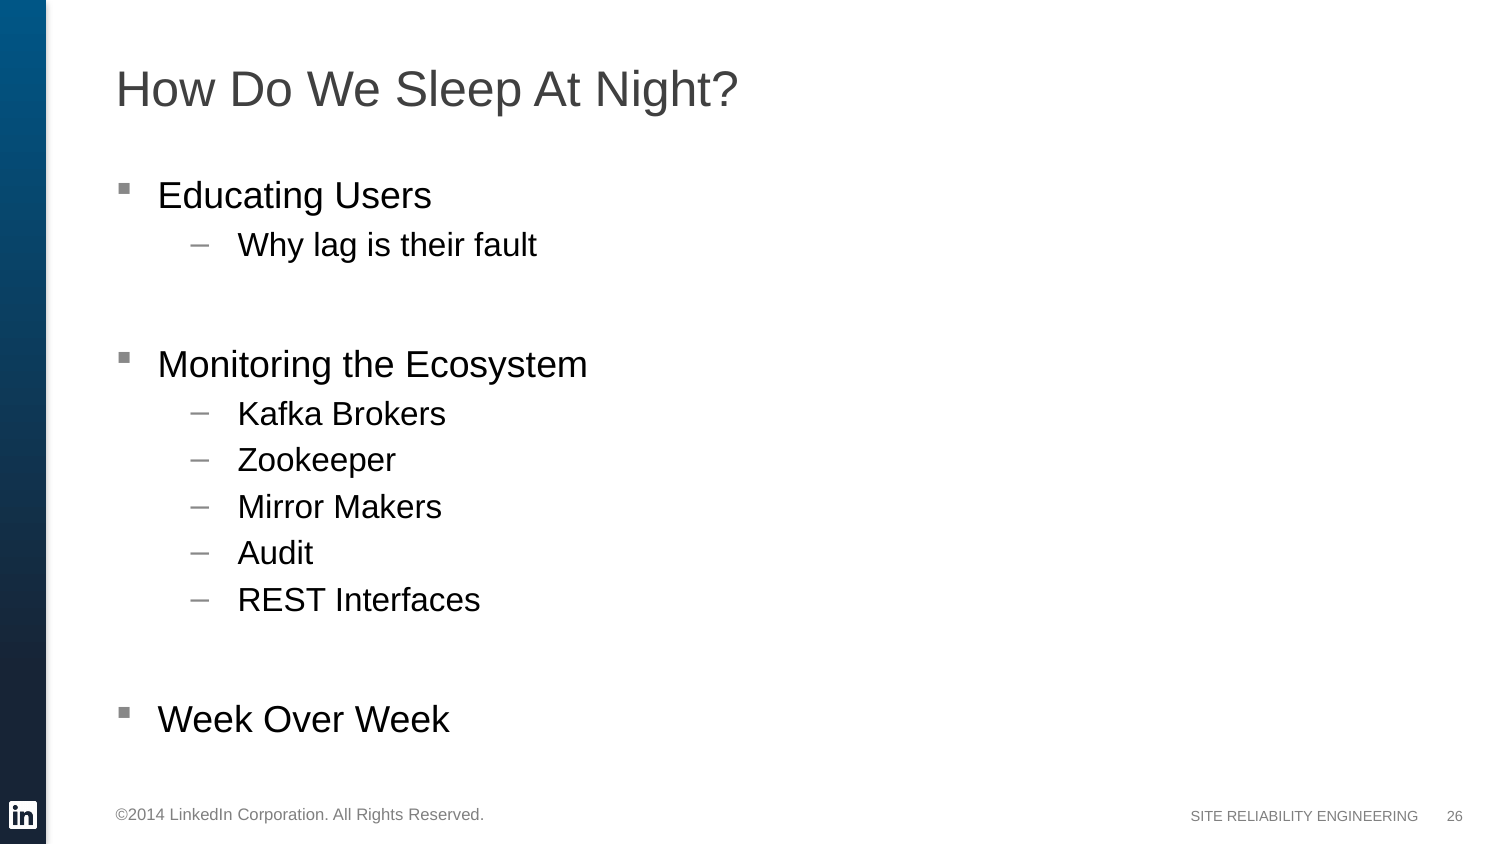

# How Do We Sleep At Night?
Educating Users
Why lag is their fault

Monitoring the Ecosystem
Kafka Brokers
Zookeeper
Mirror Makers
Audit
REST Interfaces

Week Over Week
26